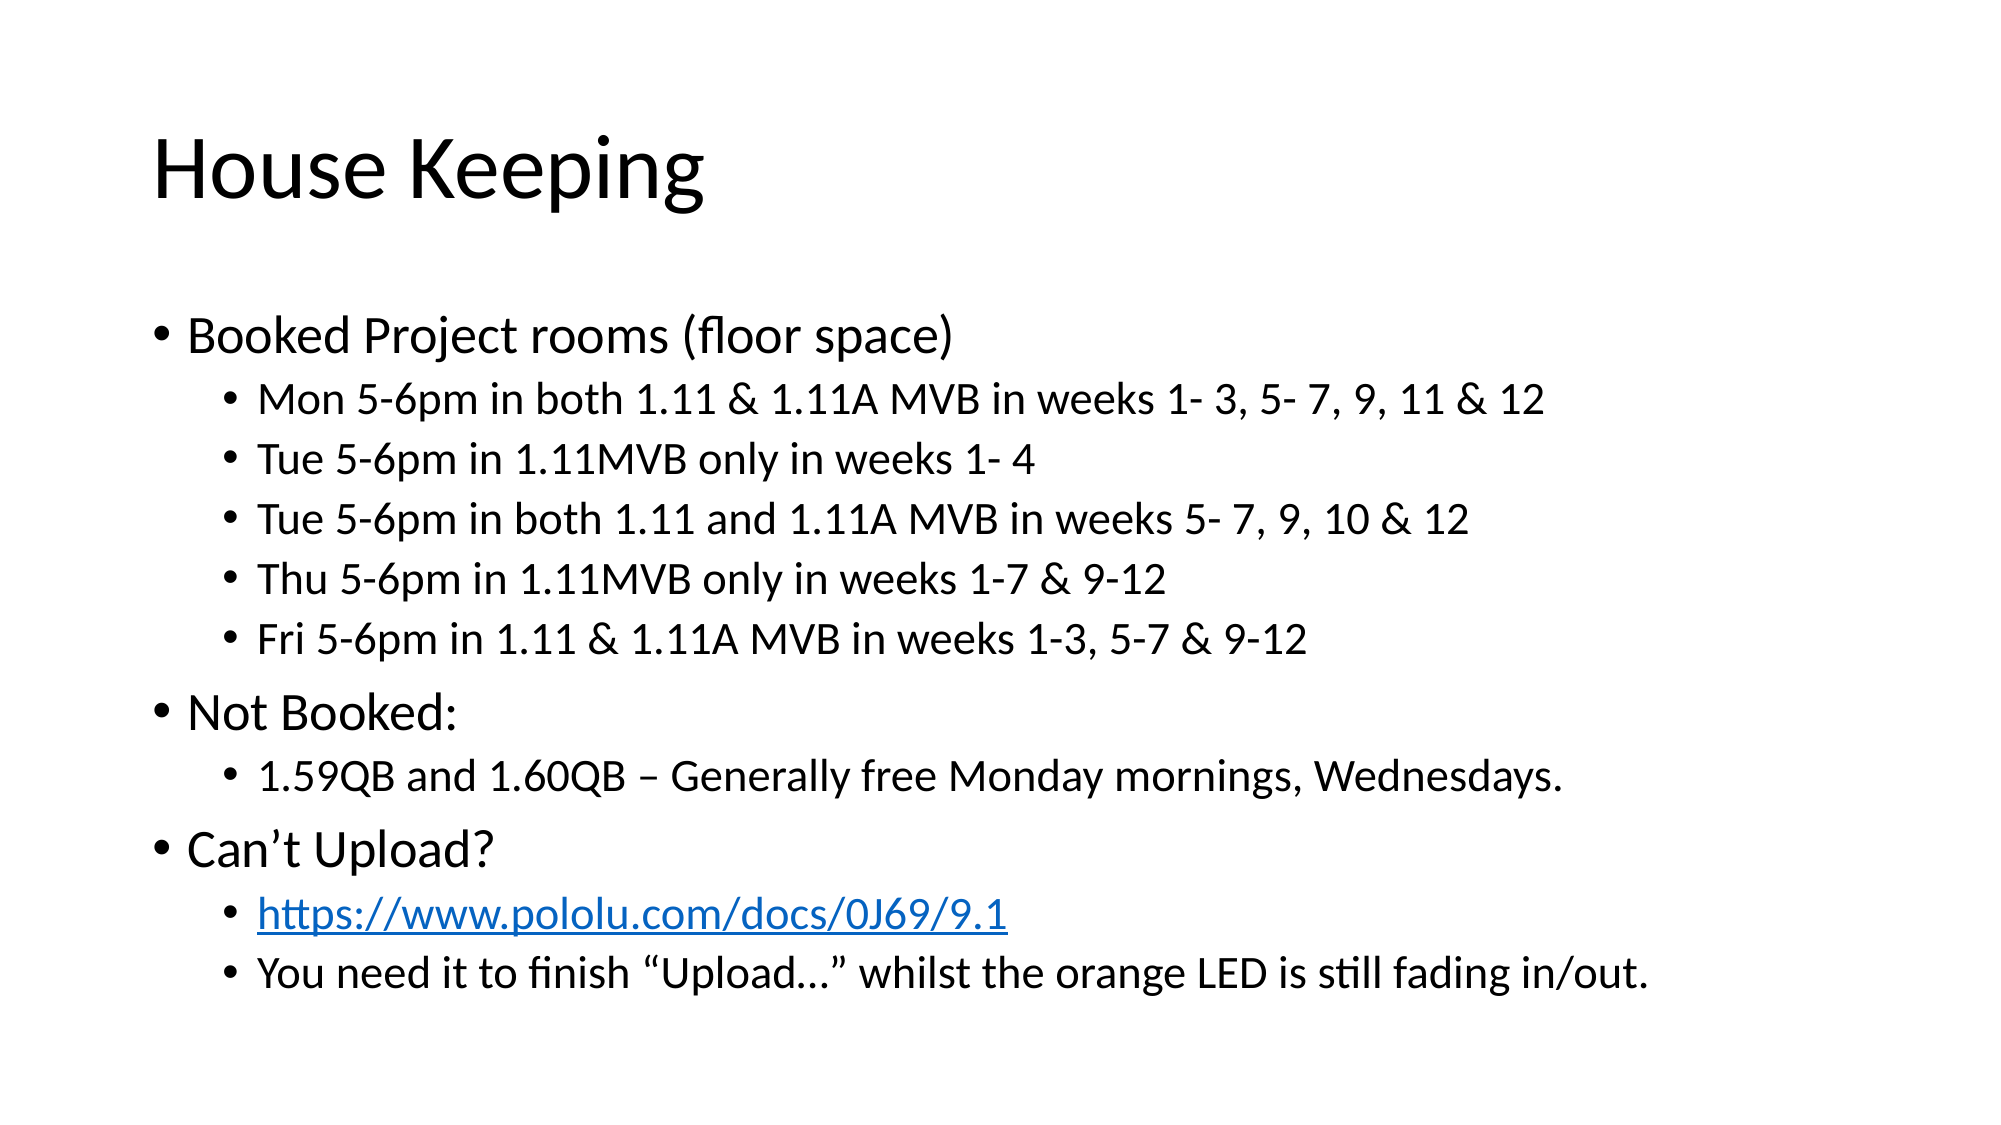

# House Keeping
Booked Project rooms (floor space)
Mon 5-6pm in both 1.11 & 1.11A MVB in weeks 1- 3, 5- 7, 9, 11 & 12
Tue 5-6pm in 1.11MVB only in weeks 1- 4
Tue 5-6pm in both 1.11 and 1.11A MVB in weeks 5- 7, 9, 10 & 12
Thu 5-6pm in 1.11MVB only in weeks 1-7 & 9-12
Fri 5-6pm in 1.11 & 1.11A MVB in weeks 1-3, 5-7 & 9-12
Not Booked:
1.59QB and 1.60QB – Generally free Monday mornings, Wednesdays.
Can’t Upload?
https://www.pololu.com/docs/0J69/9.1
You need it to finish “Upload…” whilst the orange LED is still fading in/out.